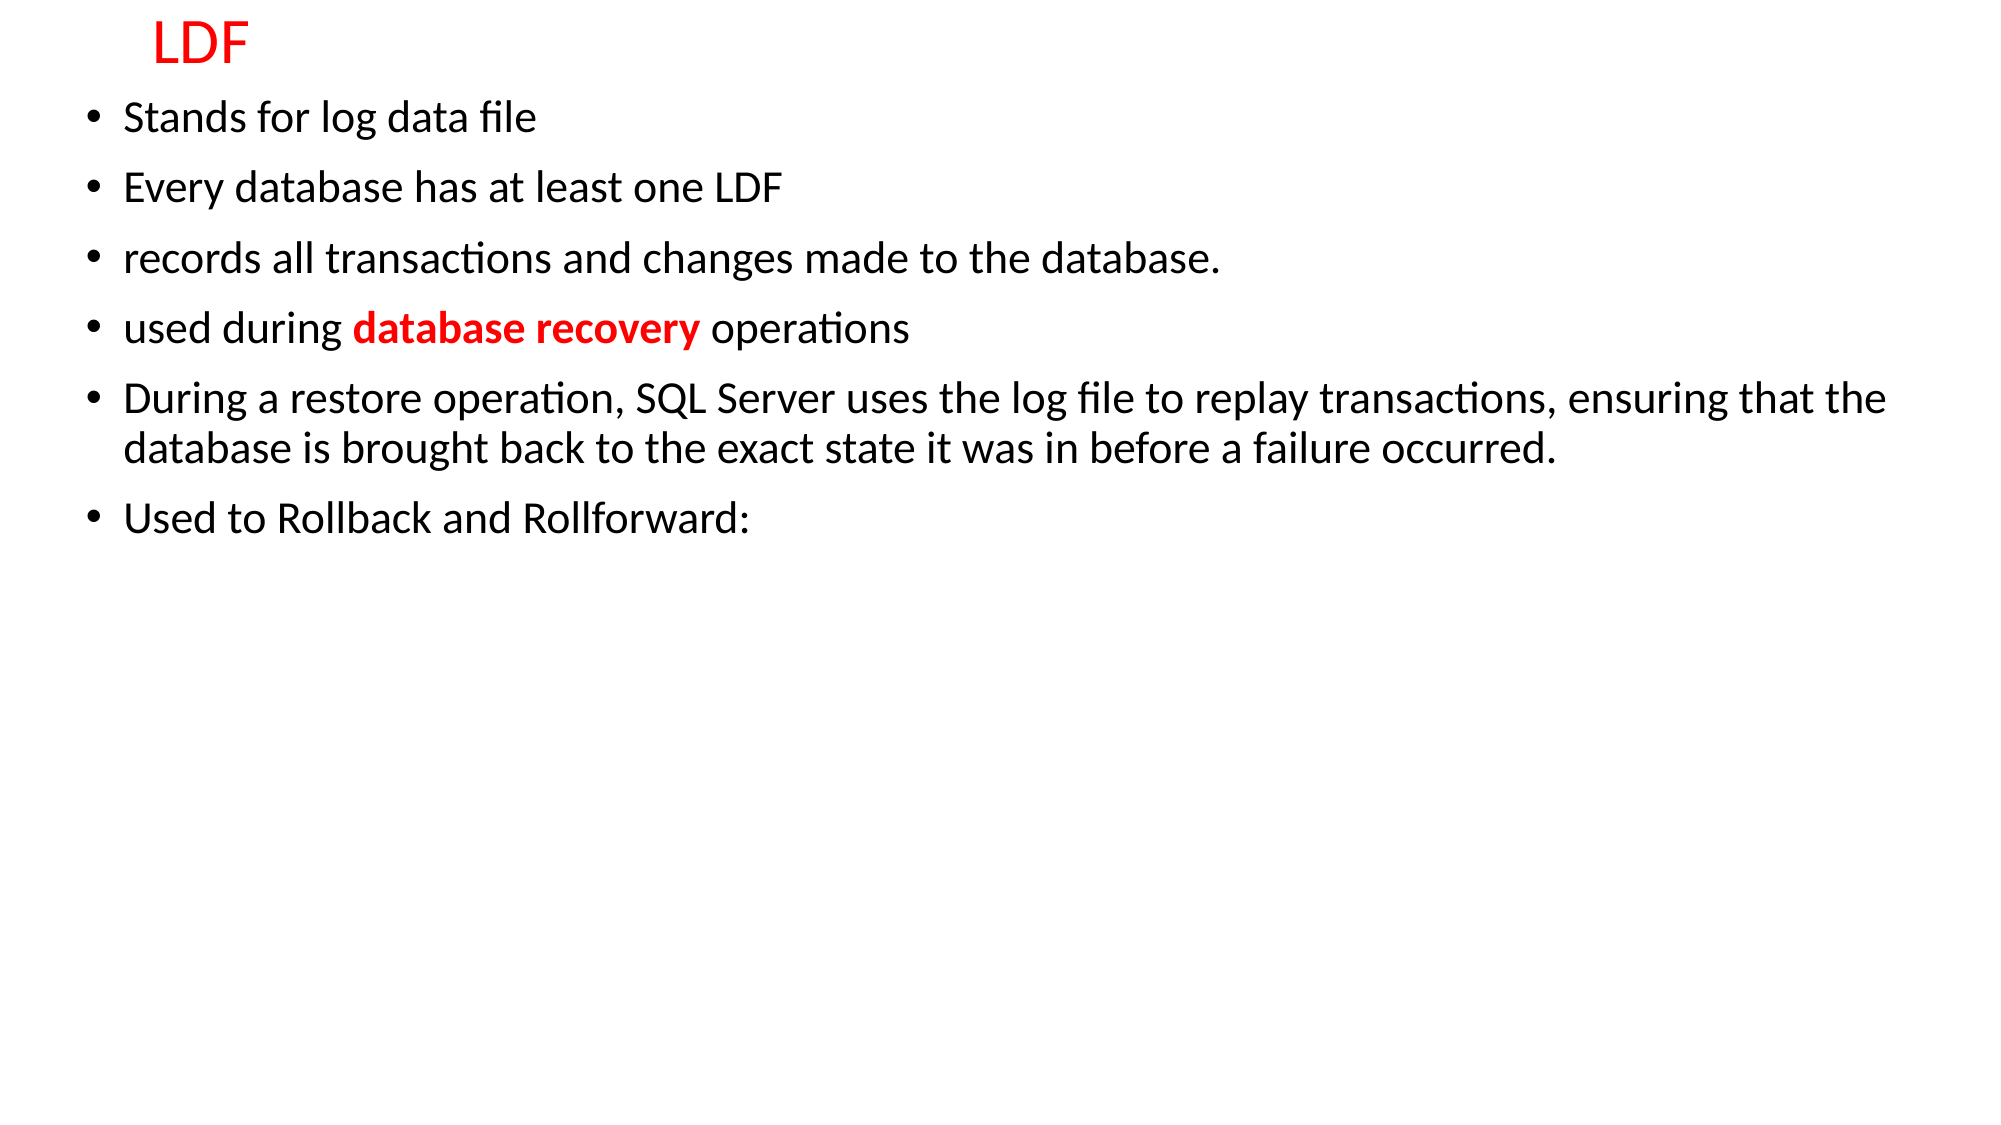

# LDF
Stands for log data file
Every database has at least one LDF
records all transactions and changes made to the database.
used during database recovery operations
During a restore operation, SQL Server uses the log file to replay transactions, ensuring that the database is brought back to the exact state it was in before a failure occurred.
Used to Rollback and Rollforward: